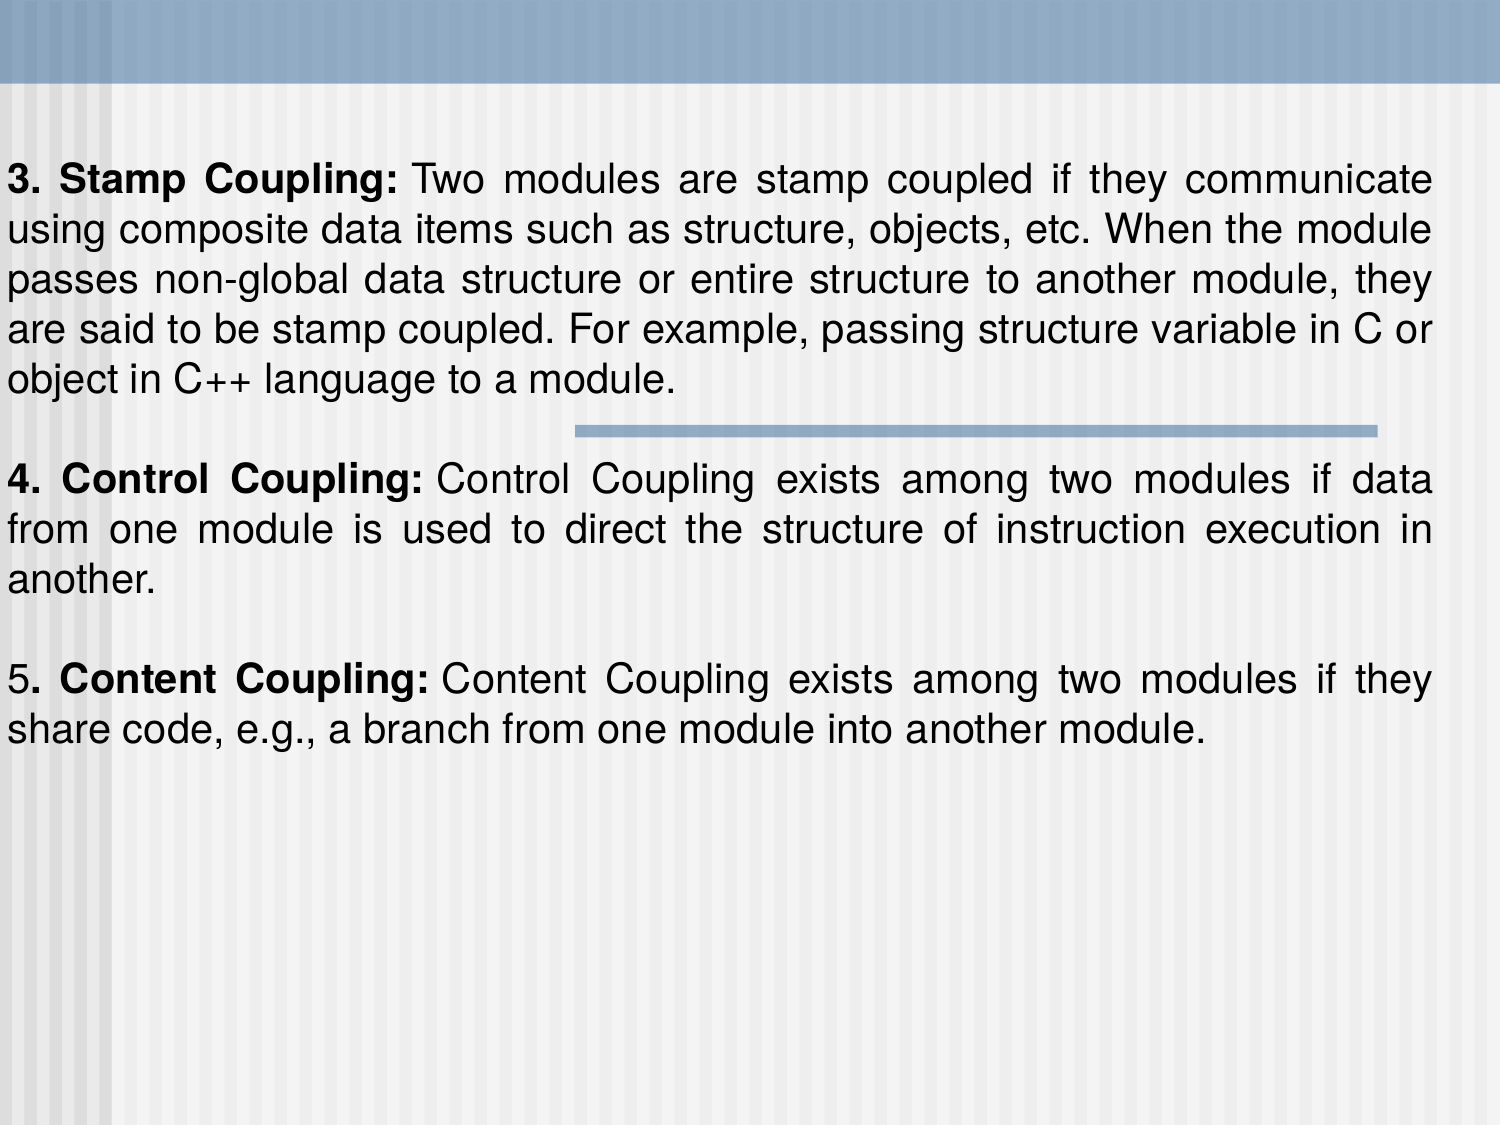

3. Stamp Coupling: Two modules are stamp coupled if they communicate using composite data items such as structure, objects, etc. When the module passes non-global data structure or entire structure to another module, they are said to be stamp coupled. For example, passing structure variable in C or object in C++ language to a module.

4. Control Coupling: Control Coupling exists among two modules if data from one module is used to direct the structure of instruction execution in another.

5. Content Coupling: Content Coupling exists among two modules if they share code, e.g., a branch from one module into another module.
88